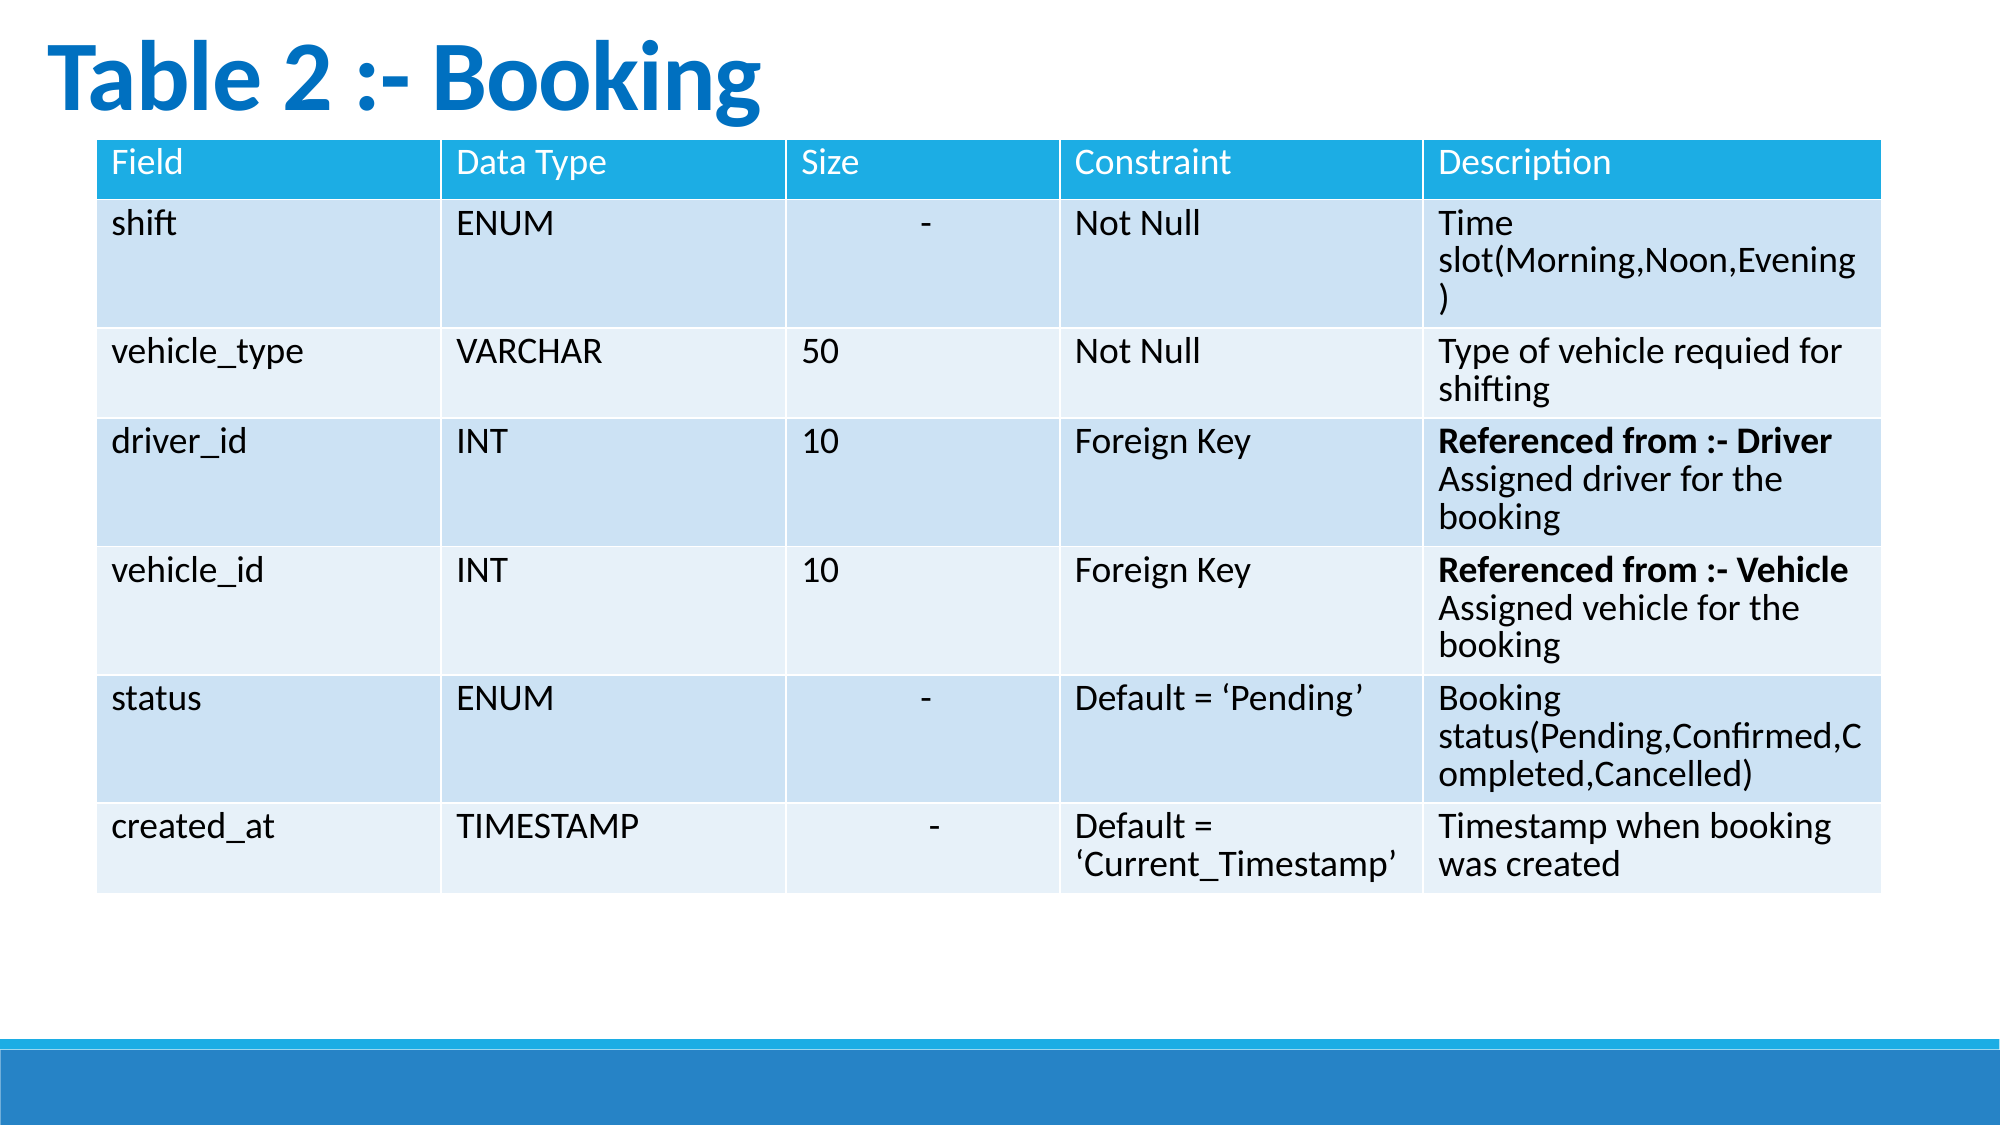

# Table 2 :- Booking
| Field | Data Type | Size | Constraint | Description |
| --- | --- | --- | --- | --- |
| shift | ENUM | - | Not Null | Time slot(Morning,Noon,Evening) |
| vehicle\_type | VARCHAR | 50 | Not Null | Type of vehicle requied for shifting |
| driver\_id | INT | 10 | Foreign Key | Referenced from :- Driver Assigned driver for the booking |
| vehicle\_id | INT | 10 | Foreign Key | Referenced from :- Vehicle Assigned vehicle for the booking |
| status | ENUM | - | Default = ‘Pending’ | Booking status(Pending,Confirmed,Completed,Cancelled) |
| created\_at | TIMESTAMP | - | Default = ‘Current\_Timestamp’ | Timestamp when booking was created |